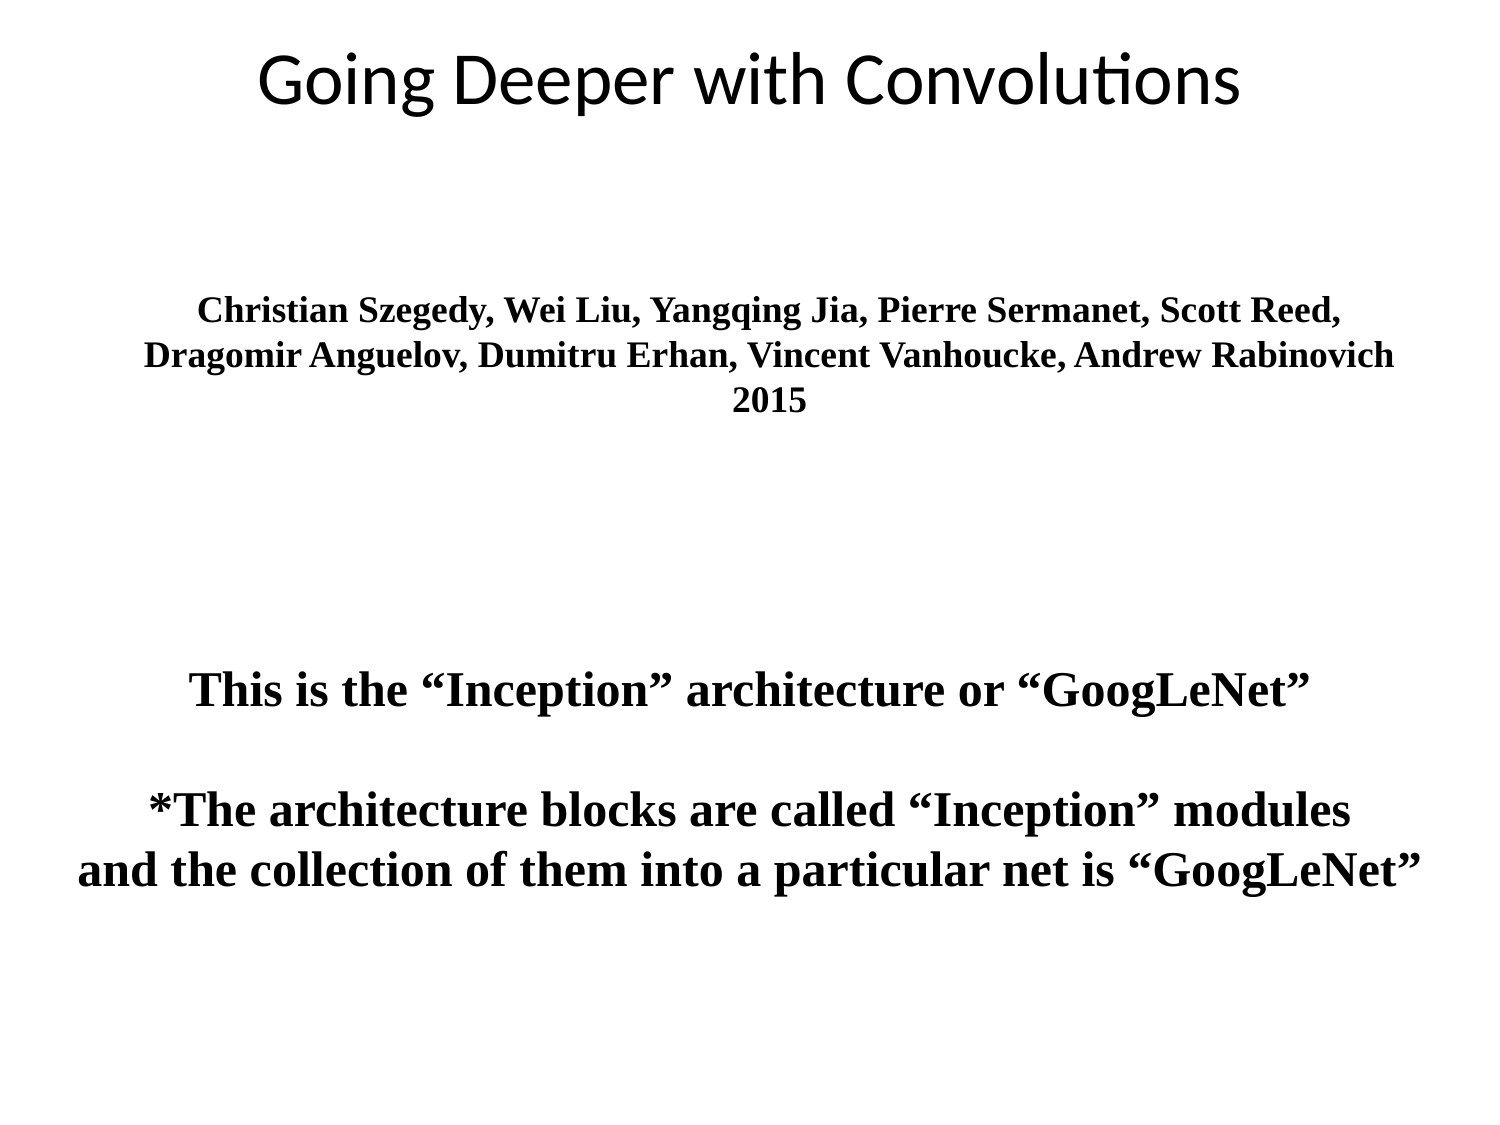

# Going Deeper with Convolutions
Christian Szegedy, Wei Liu, Yangqing Jia, Pierre Sermanet, Scott Reed,
Dragomir Anguelov, Dumitru Erhan, Vincent Vanhoucke, Andrew Rabinovich
2015
This is the “Inception” architecture or “GoogLeNet”

*The architecture blocks are called “Inception” modules
and the collection of them into a particular net is “GoogLeNet”